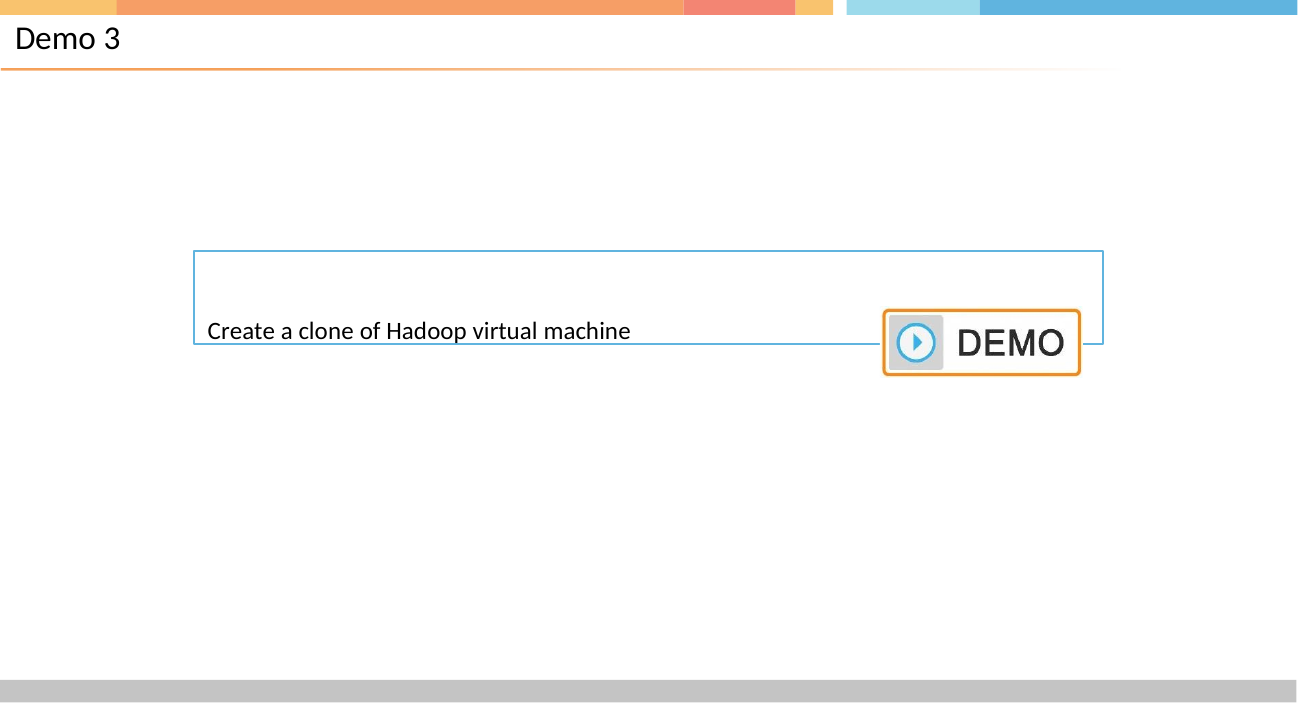

# Demo 3

Create a clone of Hadoop virtual machine